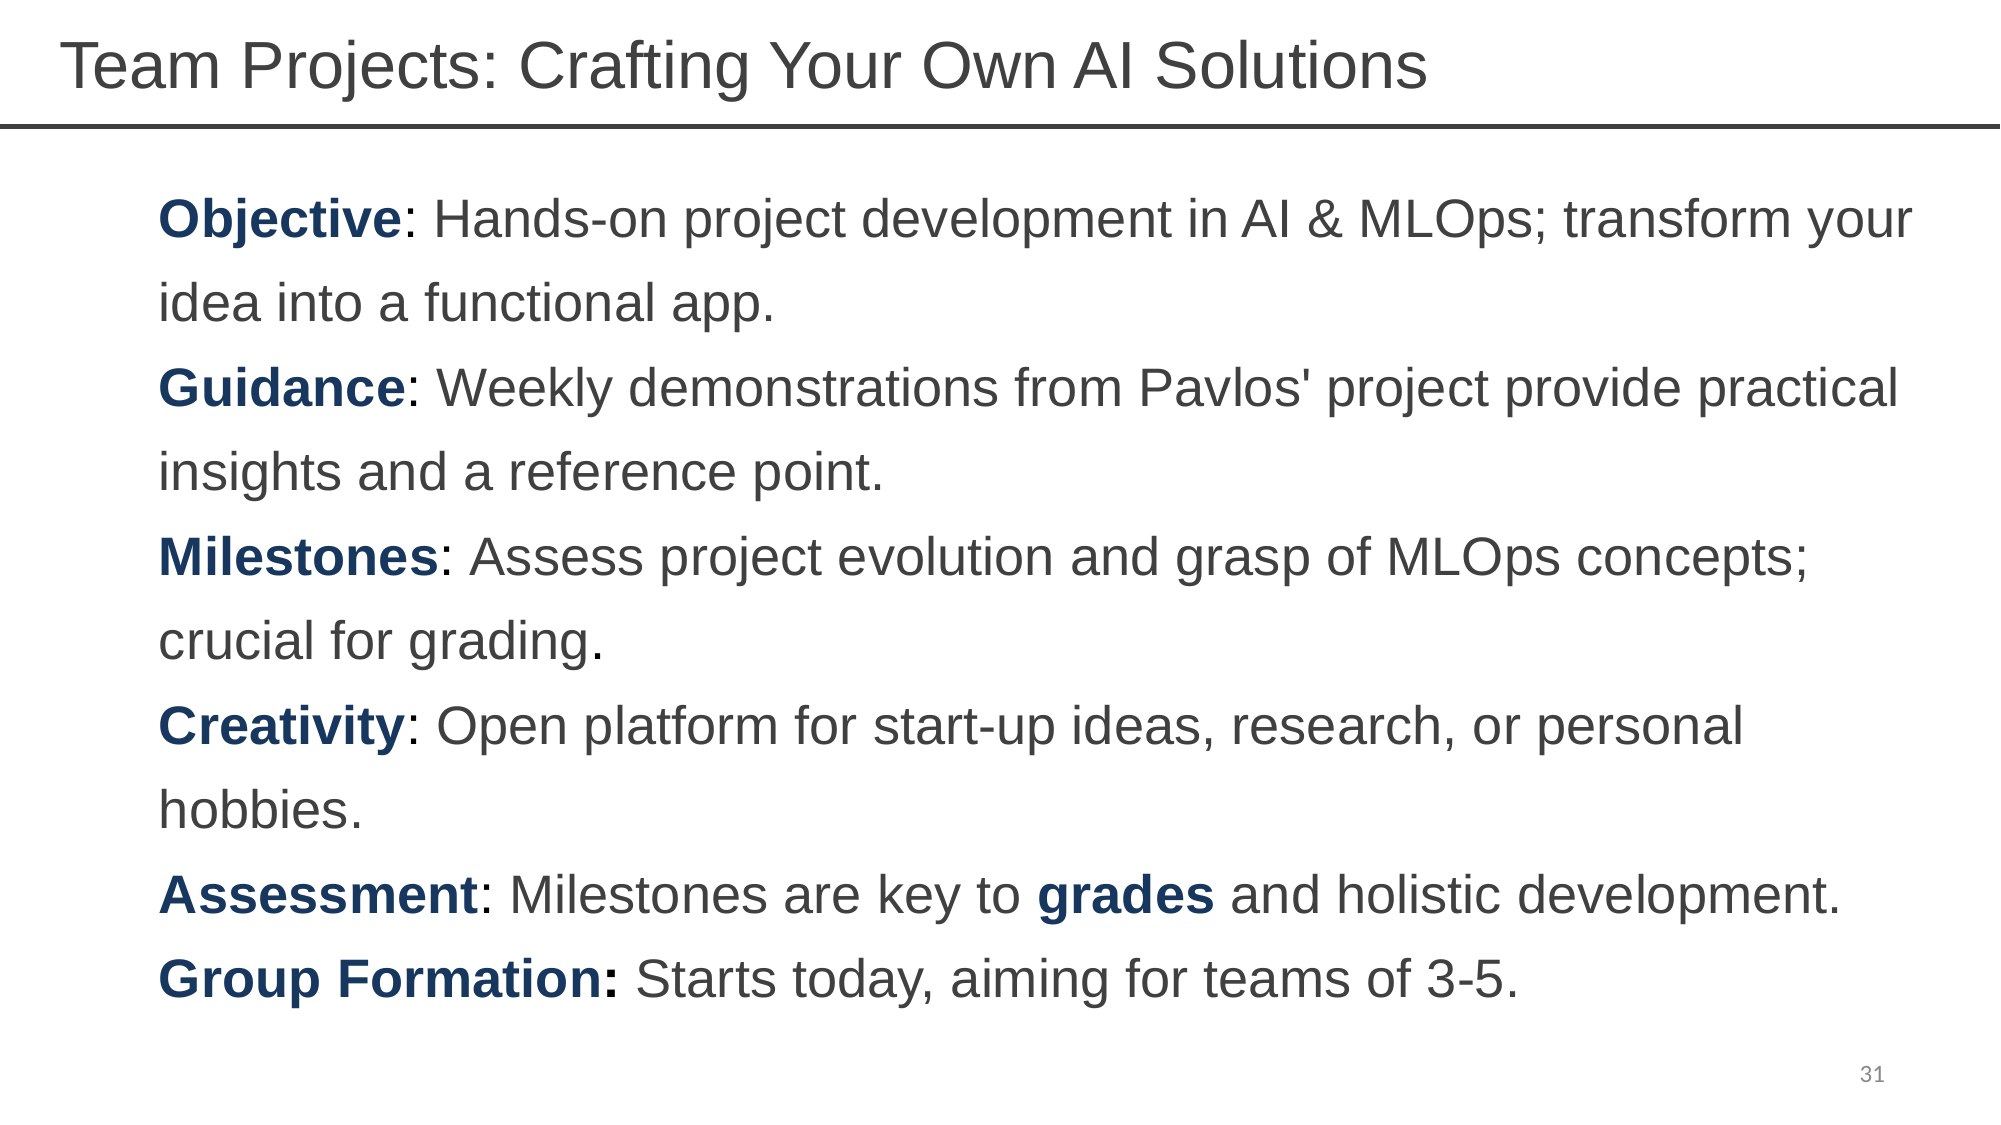

# Team Projects: Crafting Your Own AI Solutions
Objective: Hands-on project development in AI & MLOps; transform your idea into a functional app.
Guidance: Weekly demonstrations from Pavlos' project provide practical insights and a reference point.
Milestones: Assess project evolution and grasp of MLOps concepts; crucial for grading.
Creativity: Open platform for start-up ideas, research, or personal hobbies.
Assessment: Milestones are key to grades and holistic development.
Group Formation: Starts today, aiming for teams of 3-5.

31